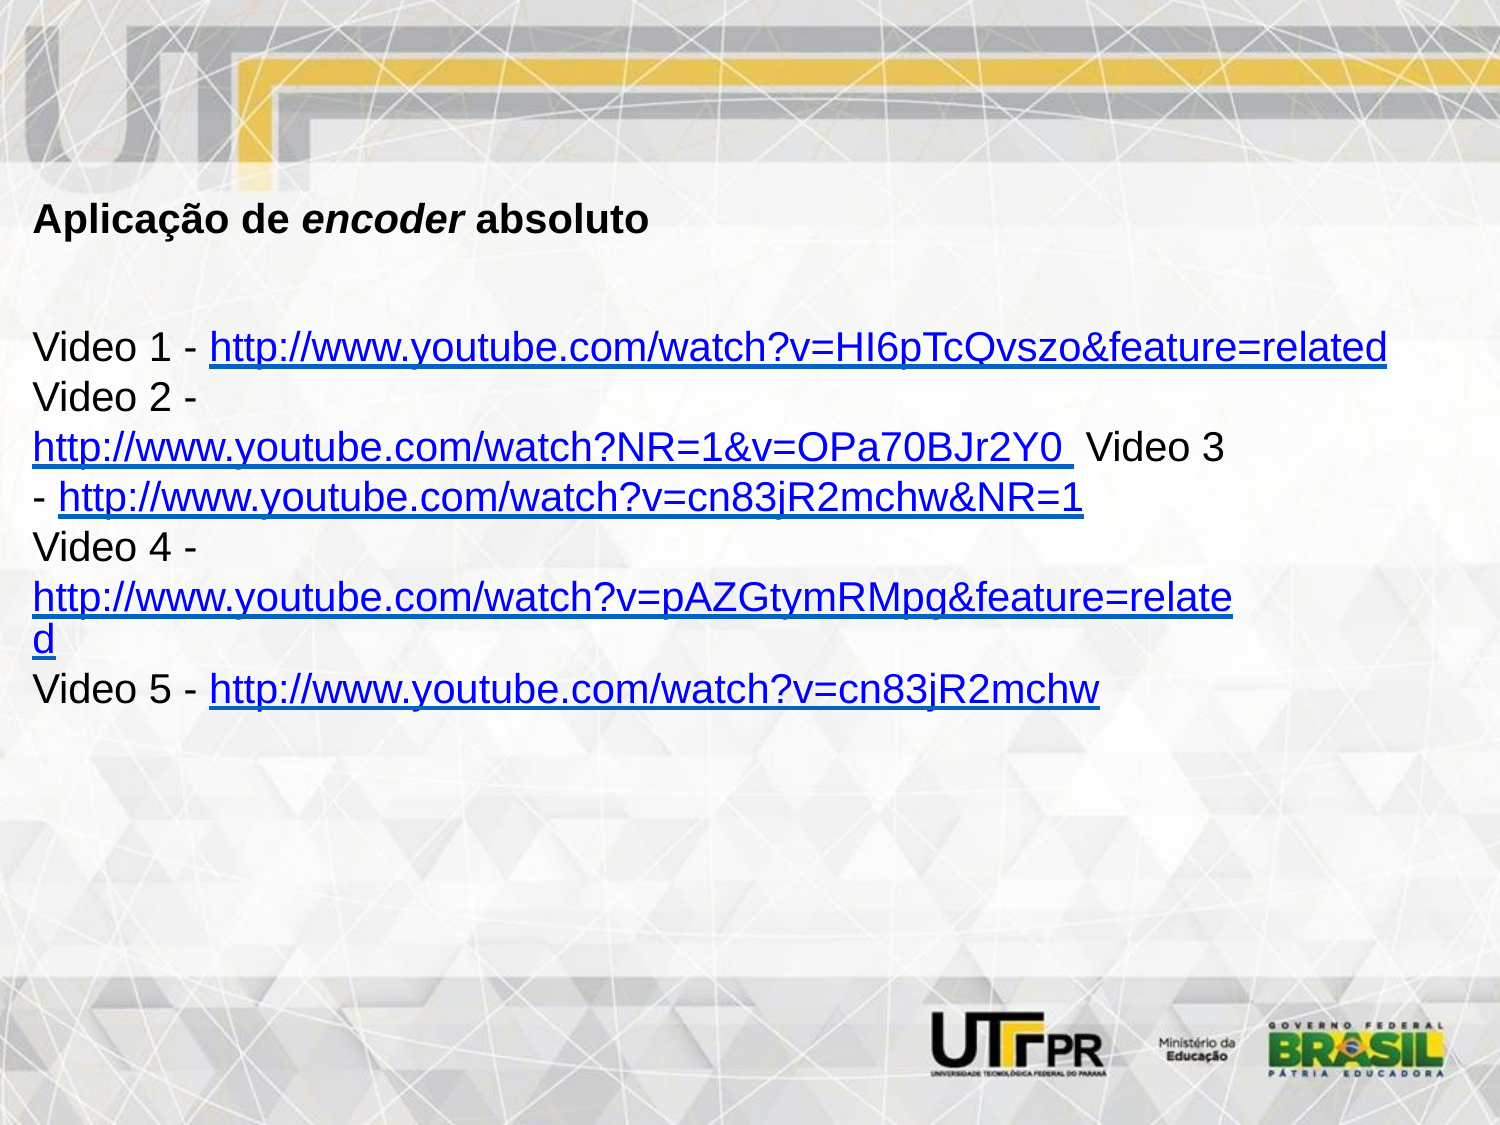

Aplicação de encoder absoluto

Video 1 - http://www.youtube.com/watch?v=HI6pTcQvszo&feature=related
Video 2 - http://www.youtube.com/watch?NR=1&v=OPa70BJr2Y0  Video 3 - http://www.youtube.com/watch?v=cn83jR2mchw&NR=1
Video 4 - http://www.youtube.com/watch?v=pAZGtymRMpg&feature=related
Video 5 - http://www.youtube.com/watch?v=cn83jR2mchw